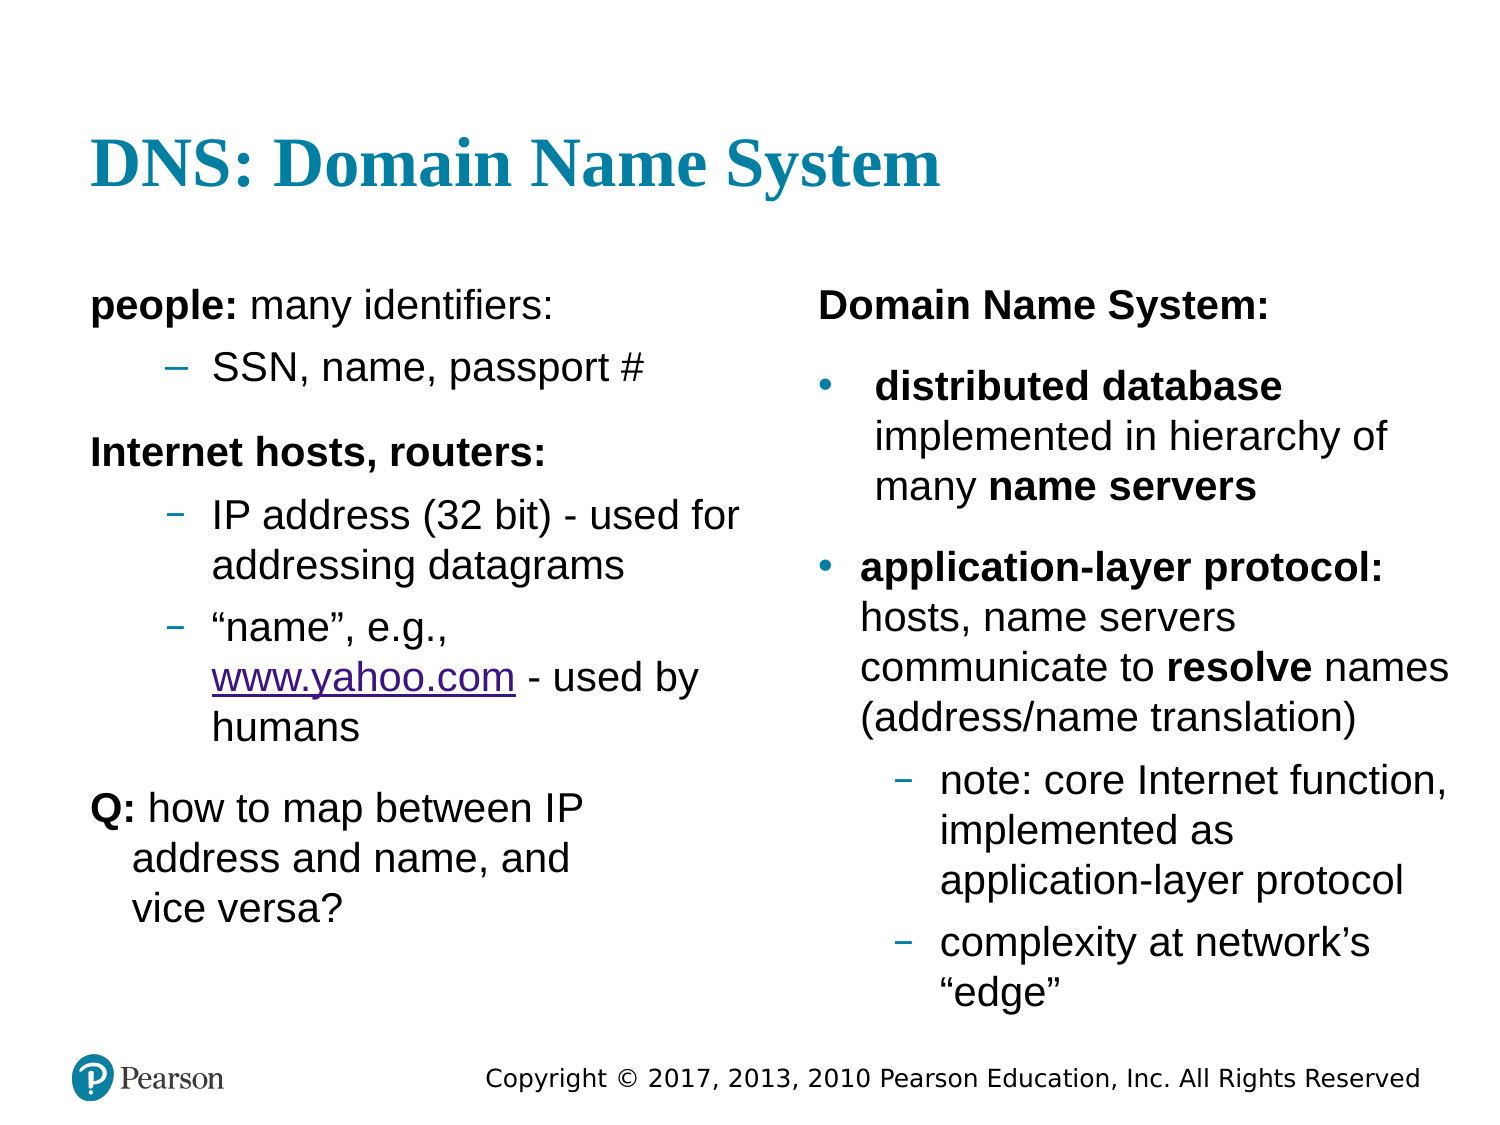

# D N S: Domain Name System
people: many identifiers:
S S N, name, passport #
Domain Name System:
distributed database implemented in hierarchy of many name servers
application-layer protocol: hosts, name servers communicate to resolve names (address/name translation)
note: core Internet function, implemented as application-layer protocol
complexity at network’s “edge”
Internet hosts, routers:
I P address (32 bit) - used for addressing datagrams
“name”, e.g., www.yahoo.com - used by humans
Q: how to map between I P address and name, and vice versa?